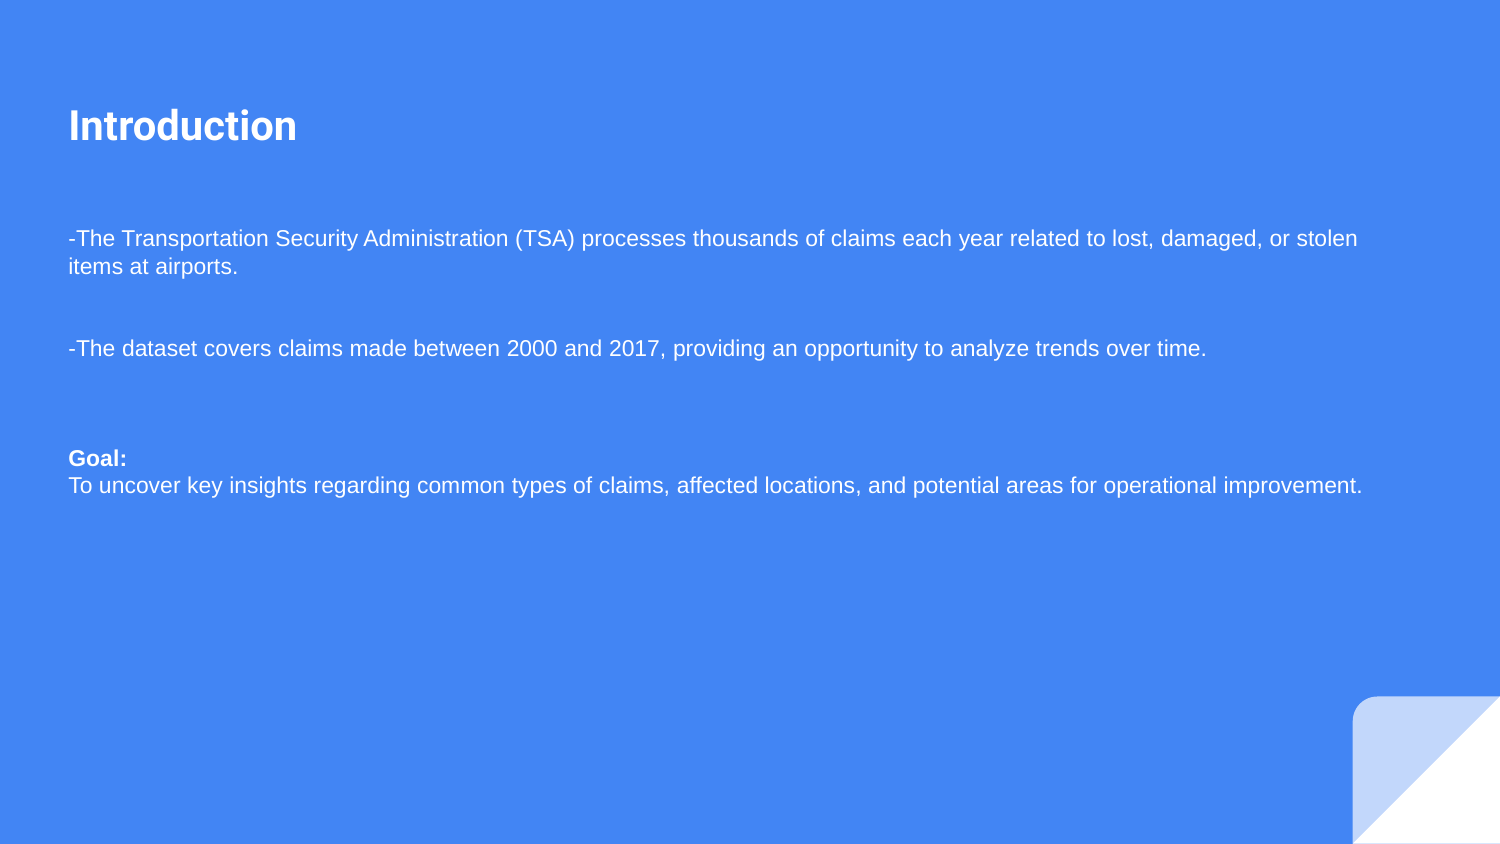

Introduction
-The Transportation Security Administration (TSA) processes thousands of claims each year related to lost, damaged, or stolen items at airports.

-The dataset covers claims made between 2000 and 2017, providing an opportunity to analyze trends over time.

Goal:
To uncover key insights regarding common types of claims, affected locations, and potential areas for operational improvement.